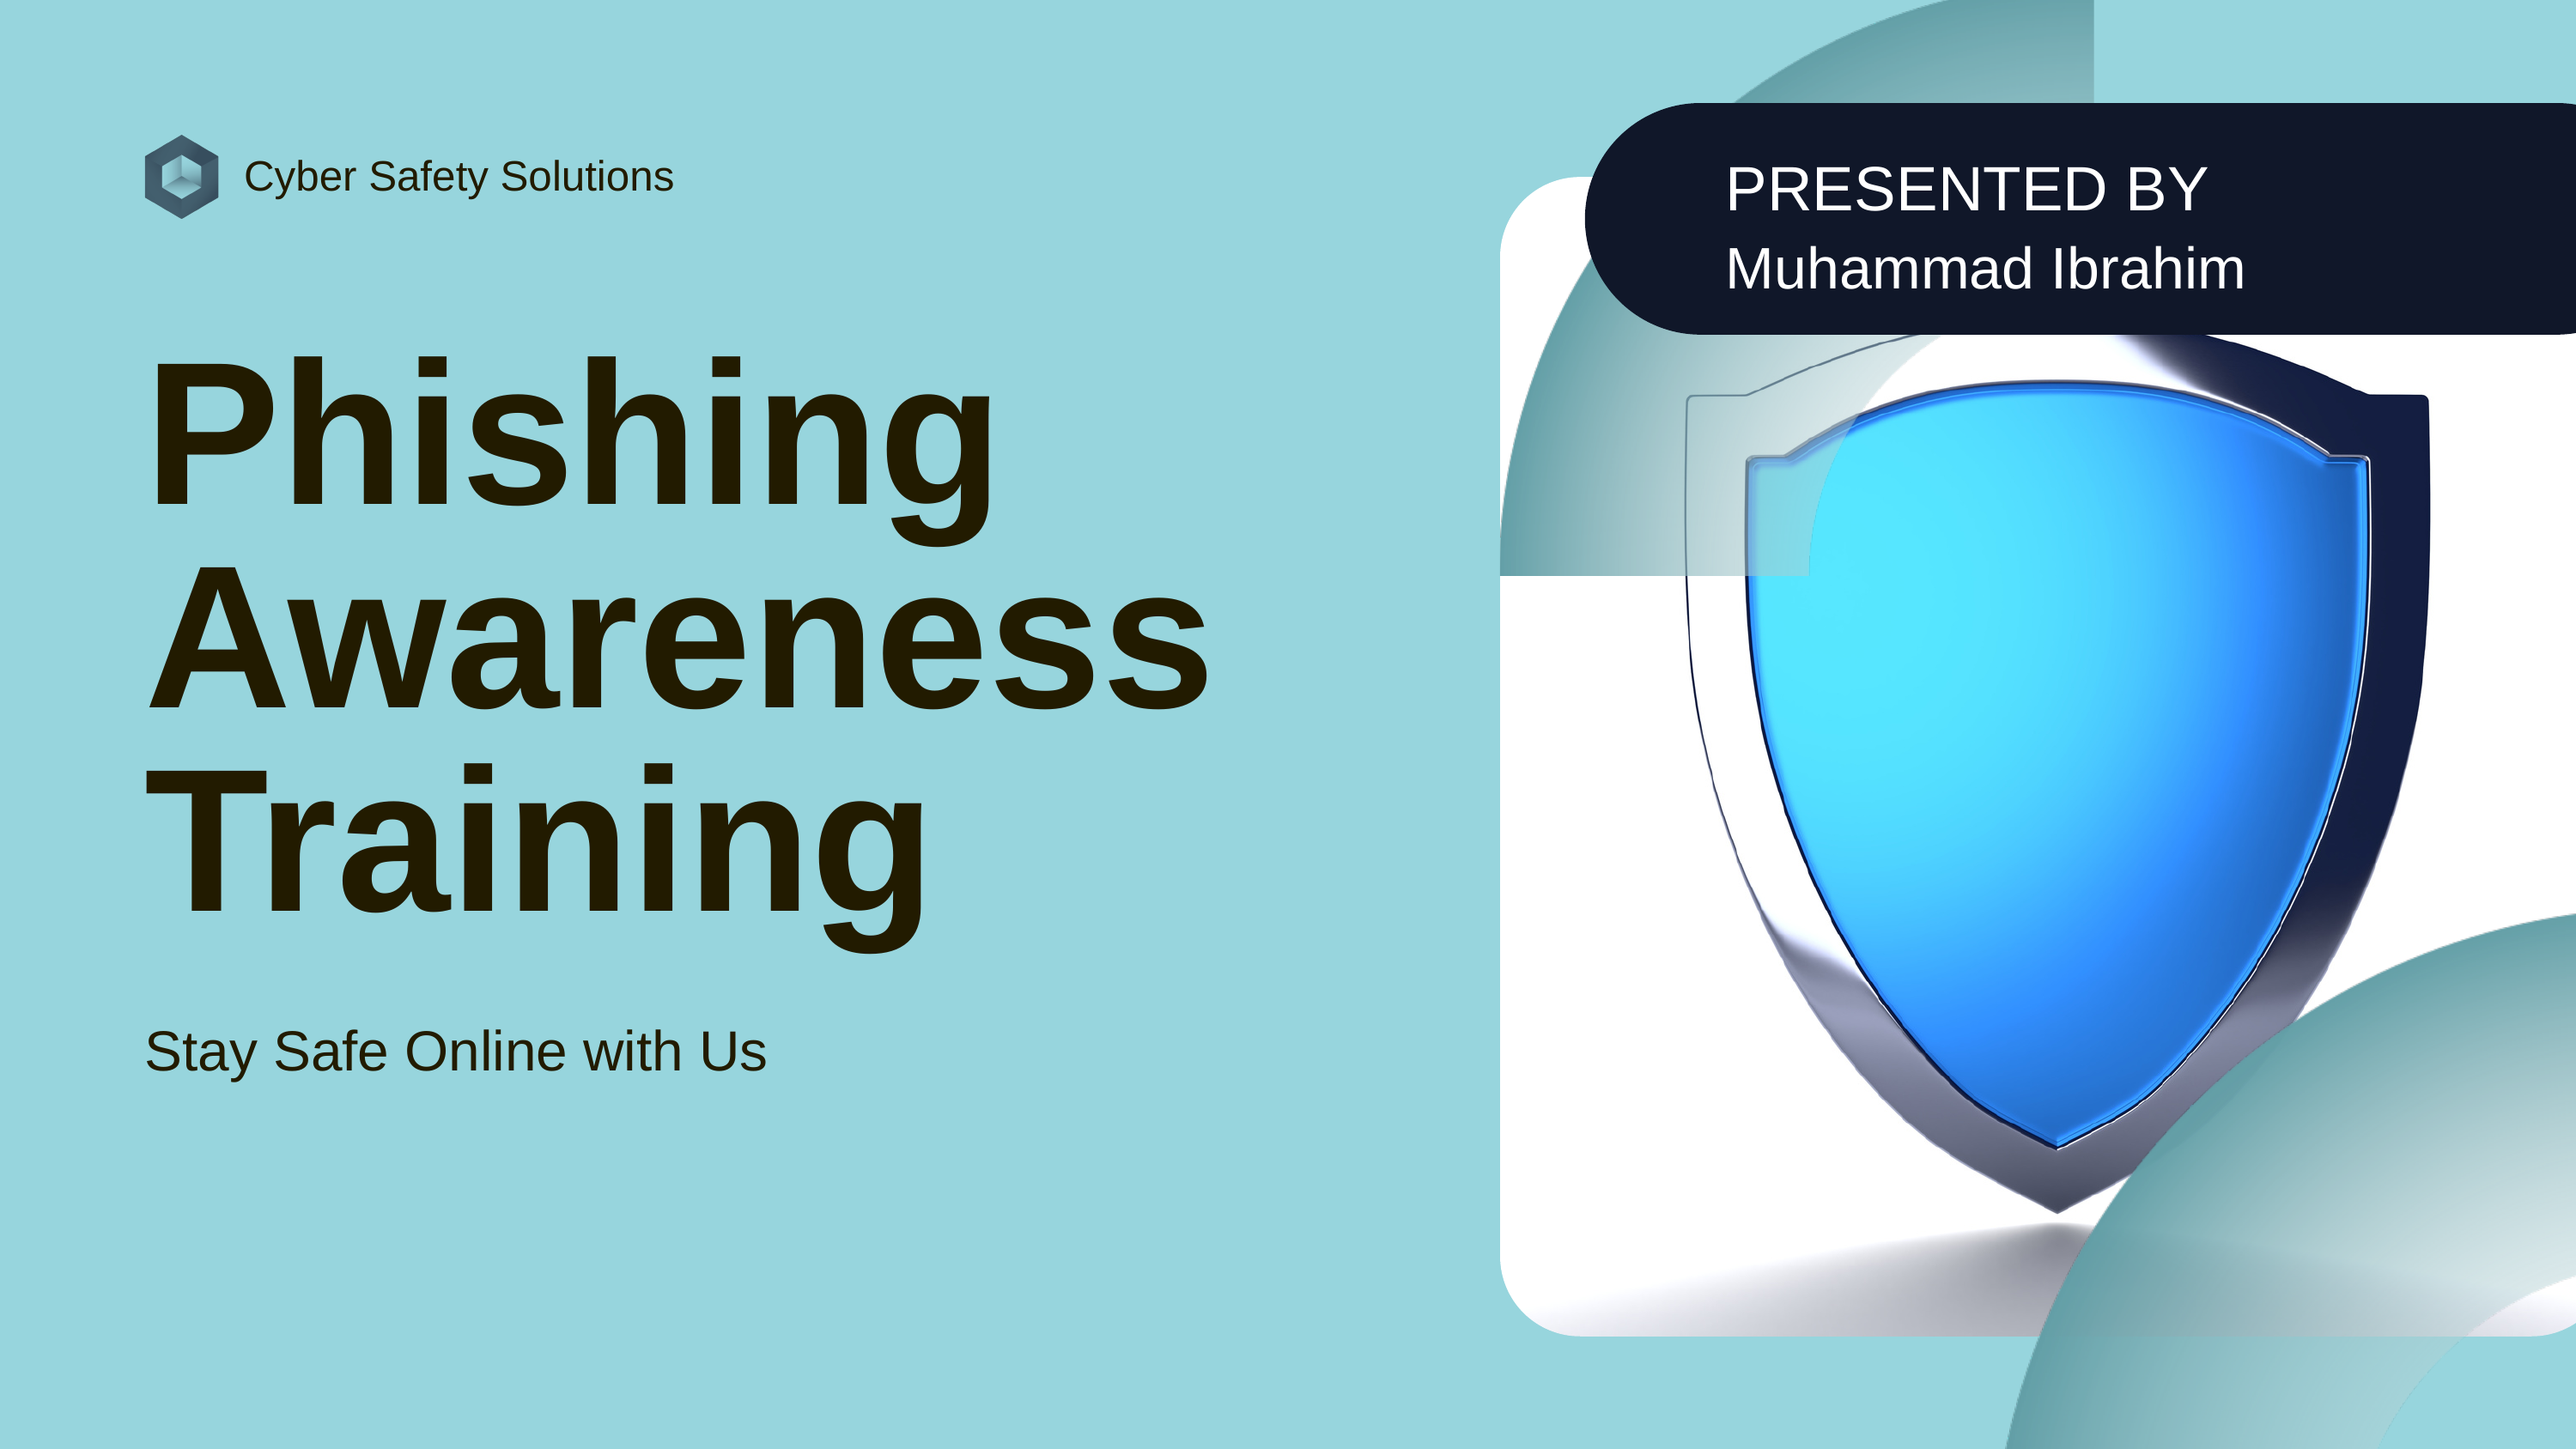

Cyber Safety Solutions
PRESENTED BY
Muhammad Ibrahim

Phishing Awareness Training
Stay Safe Online with Us